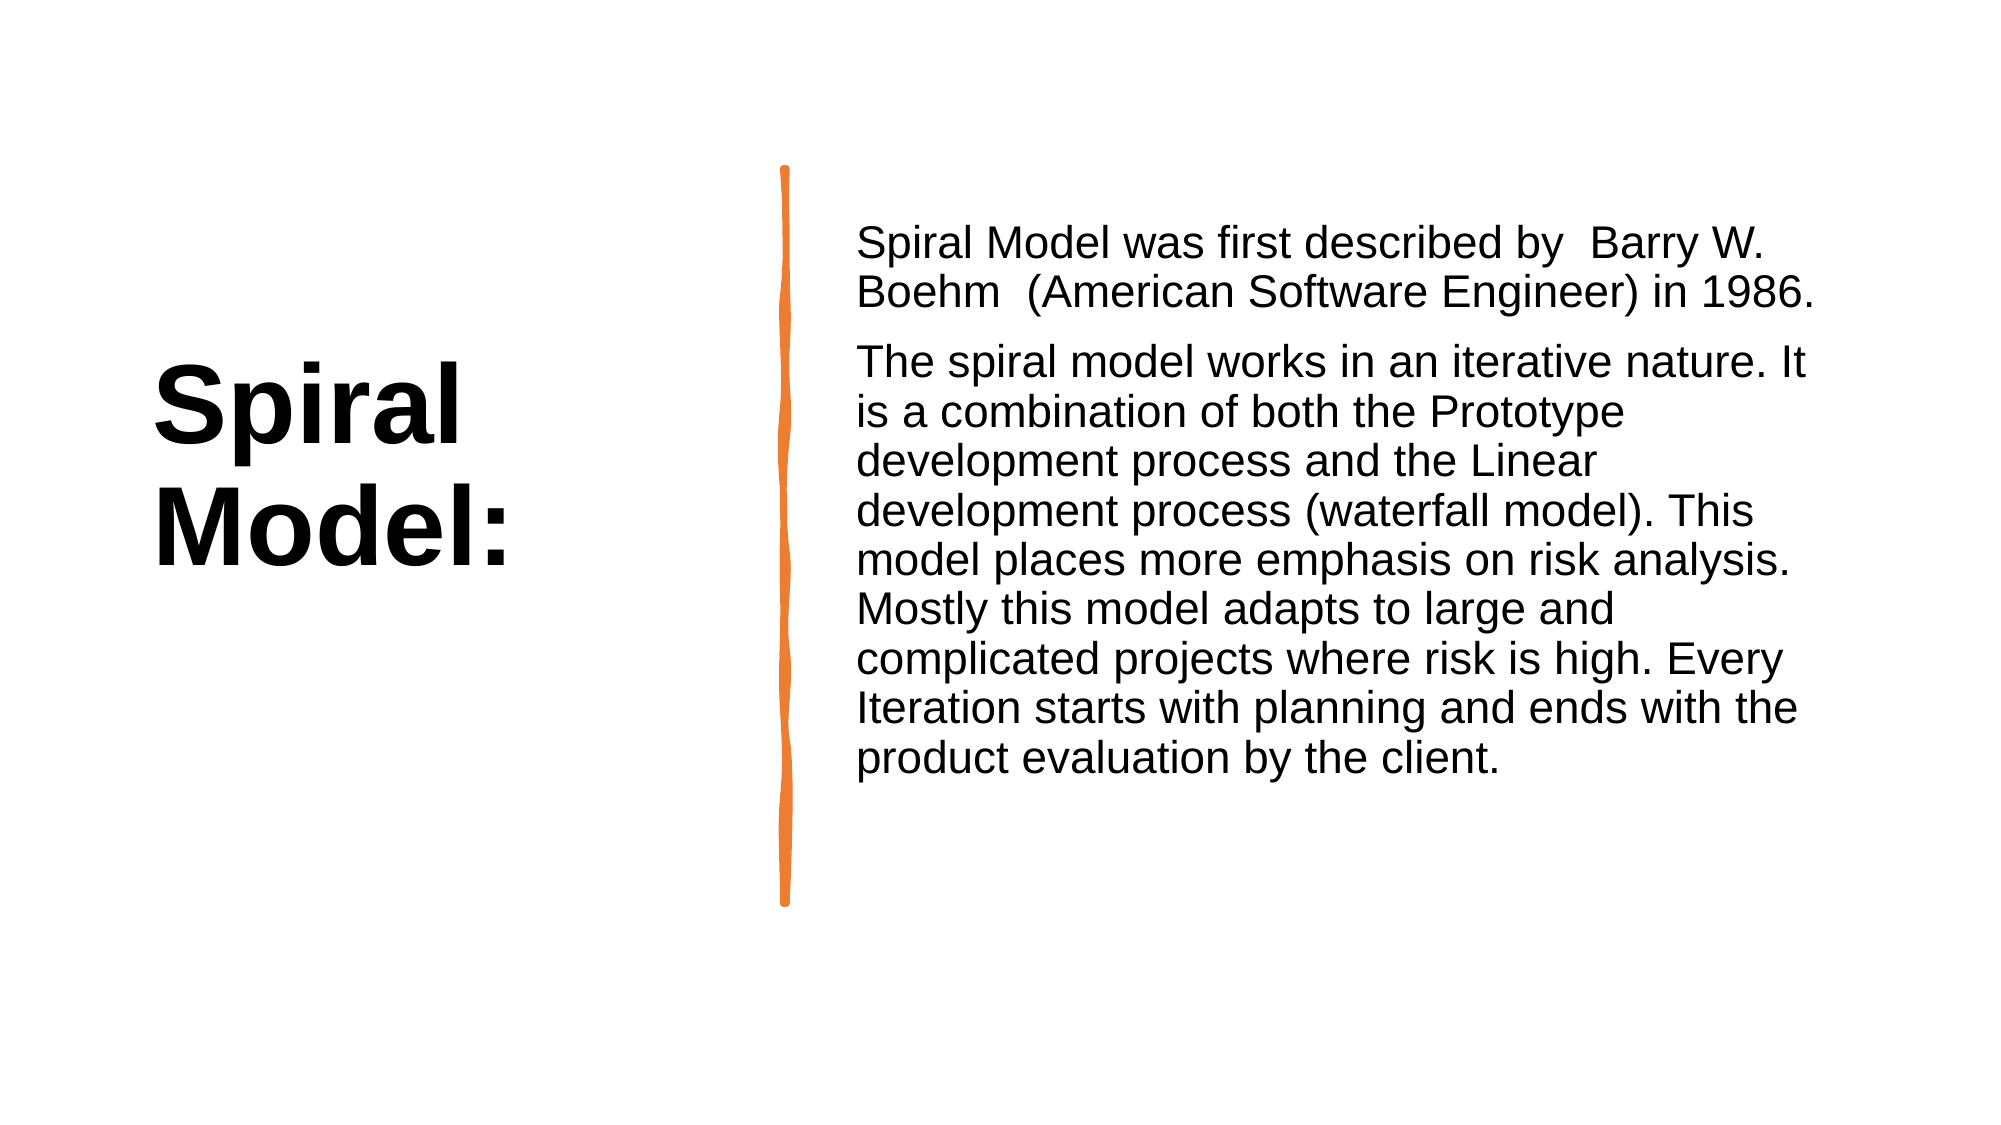

# Spiral Model:
Spiral Model was first described by  Barry W. Boehm  (American Software Engineer) in 1986.
The spiral model works in an iterative nature. It is a combination of both the Prototype development process and the Linear development process (waterfall model). This model places more emphasis on risk analysis. Mostly this model adapts to large and complicated projects where risk is high. Every Iteration starts with planning and ends with the product evaluation by the client.